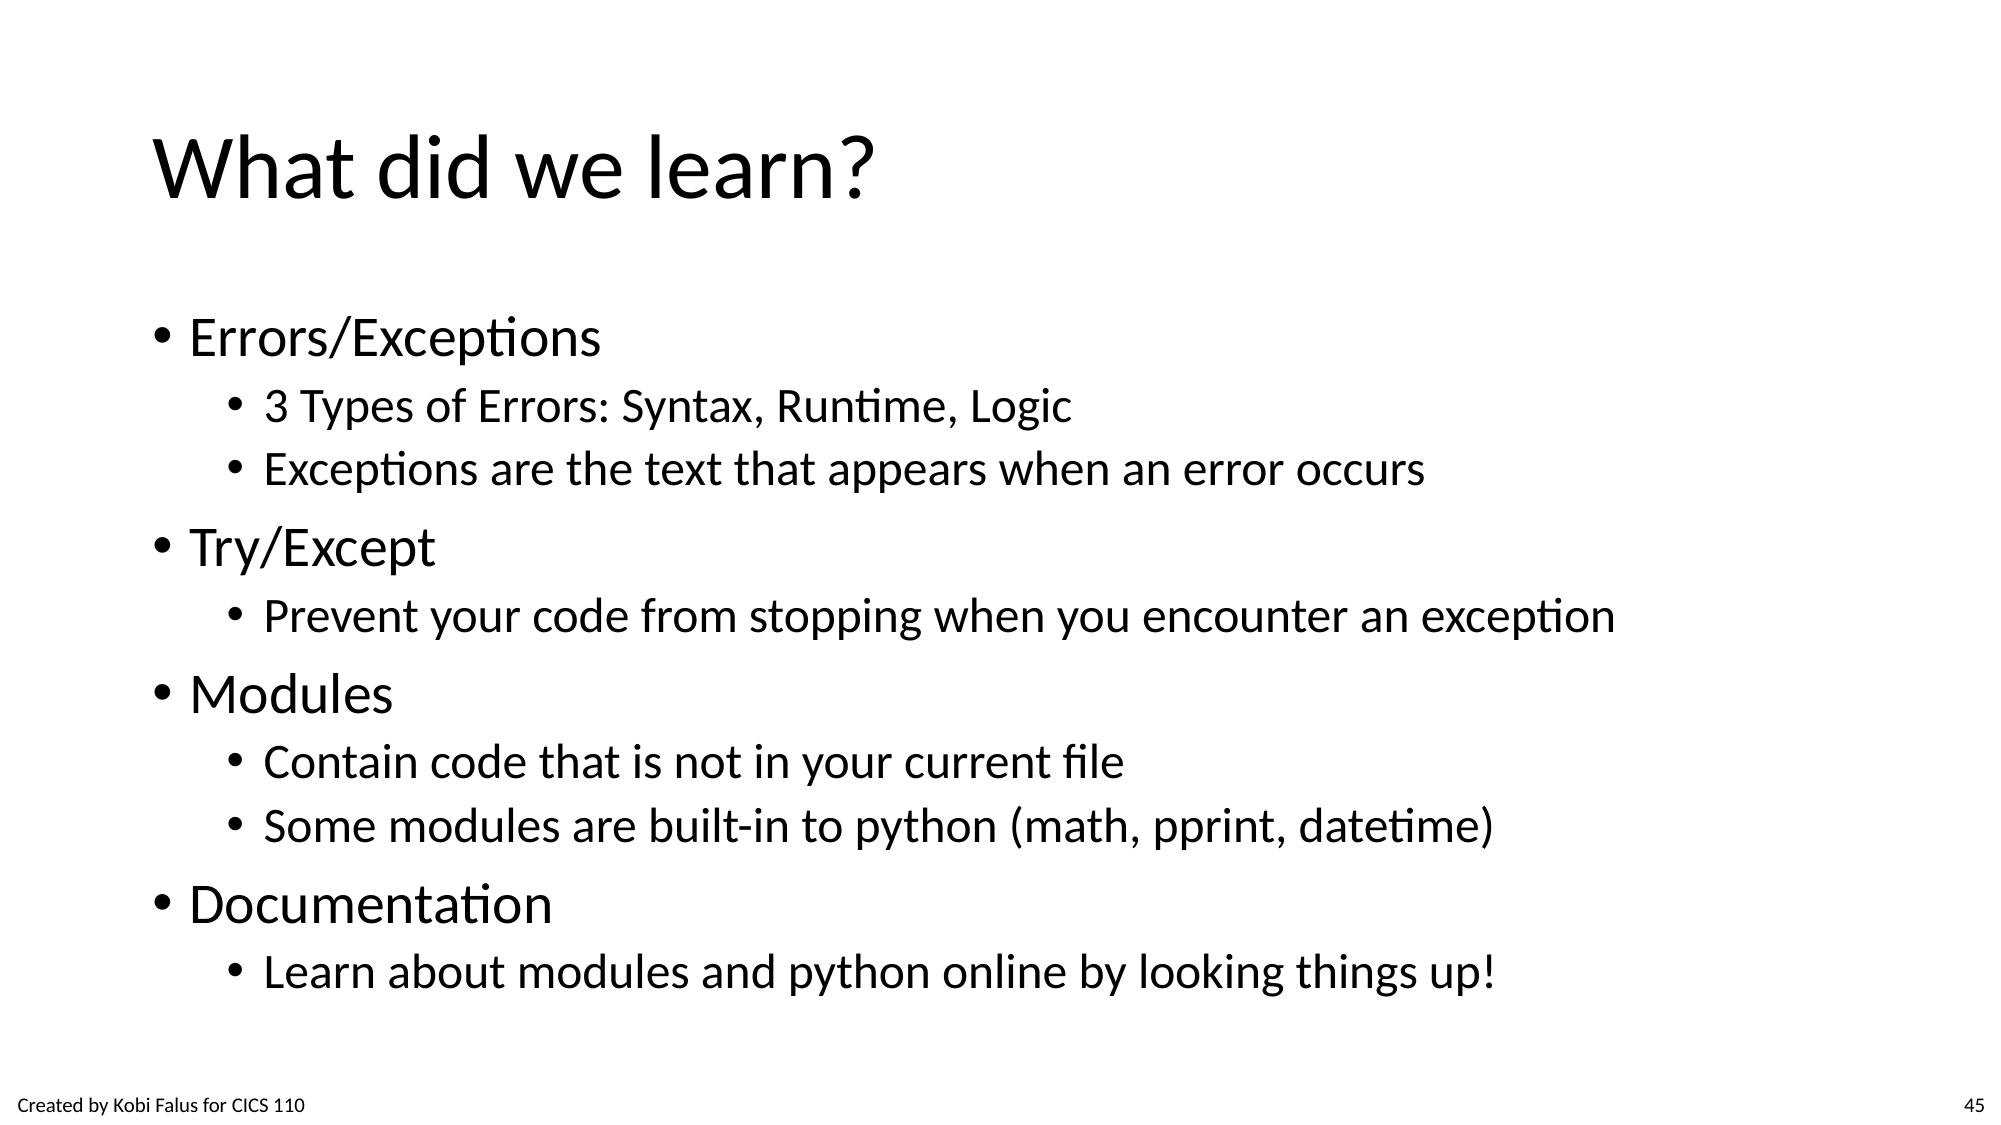

# What did we learn?
Errors/Exceptions
3 Types of Errors: Syntax, Runtime, Logic
Exceptions are the text that appears when an error occurs
Try/Except
Prevent your code from stopping when you encounter an exception
Modules
Contain code that is not in your current file
Some modules are built-in to python (math, pprint, datetime)
Documentation
Learn about modules and python online by looking things up!